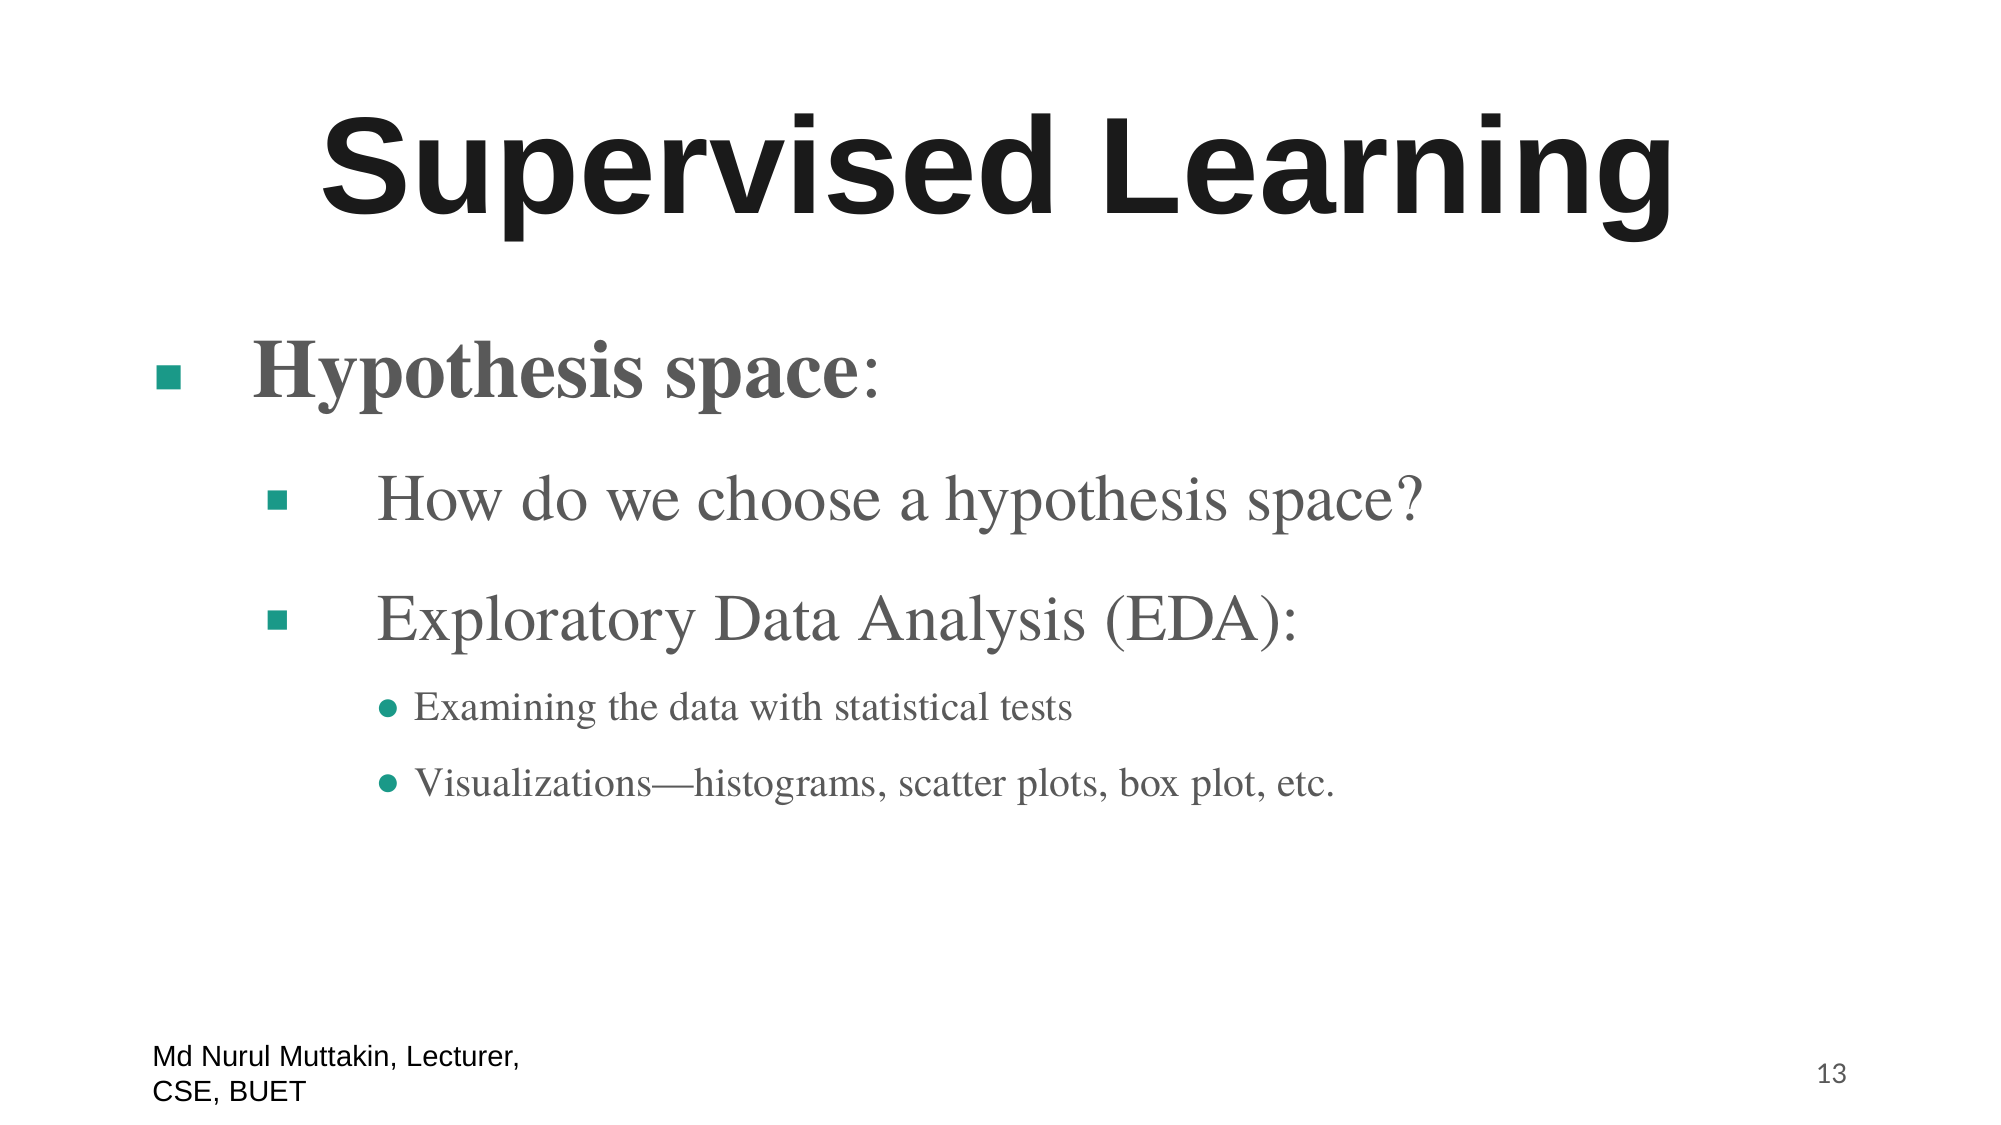

# Supervised Learning
   Hypothesis space:
How do we choose a hypothesis space?
Exploratory Data Analysis (EDA):
Examining the data with statistical tests
Visualizations—histograms, scatter plots, box plot, etc.
Md Nurul Muttakin, Lecturer, CSE, BUET
13